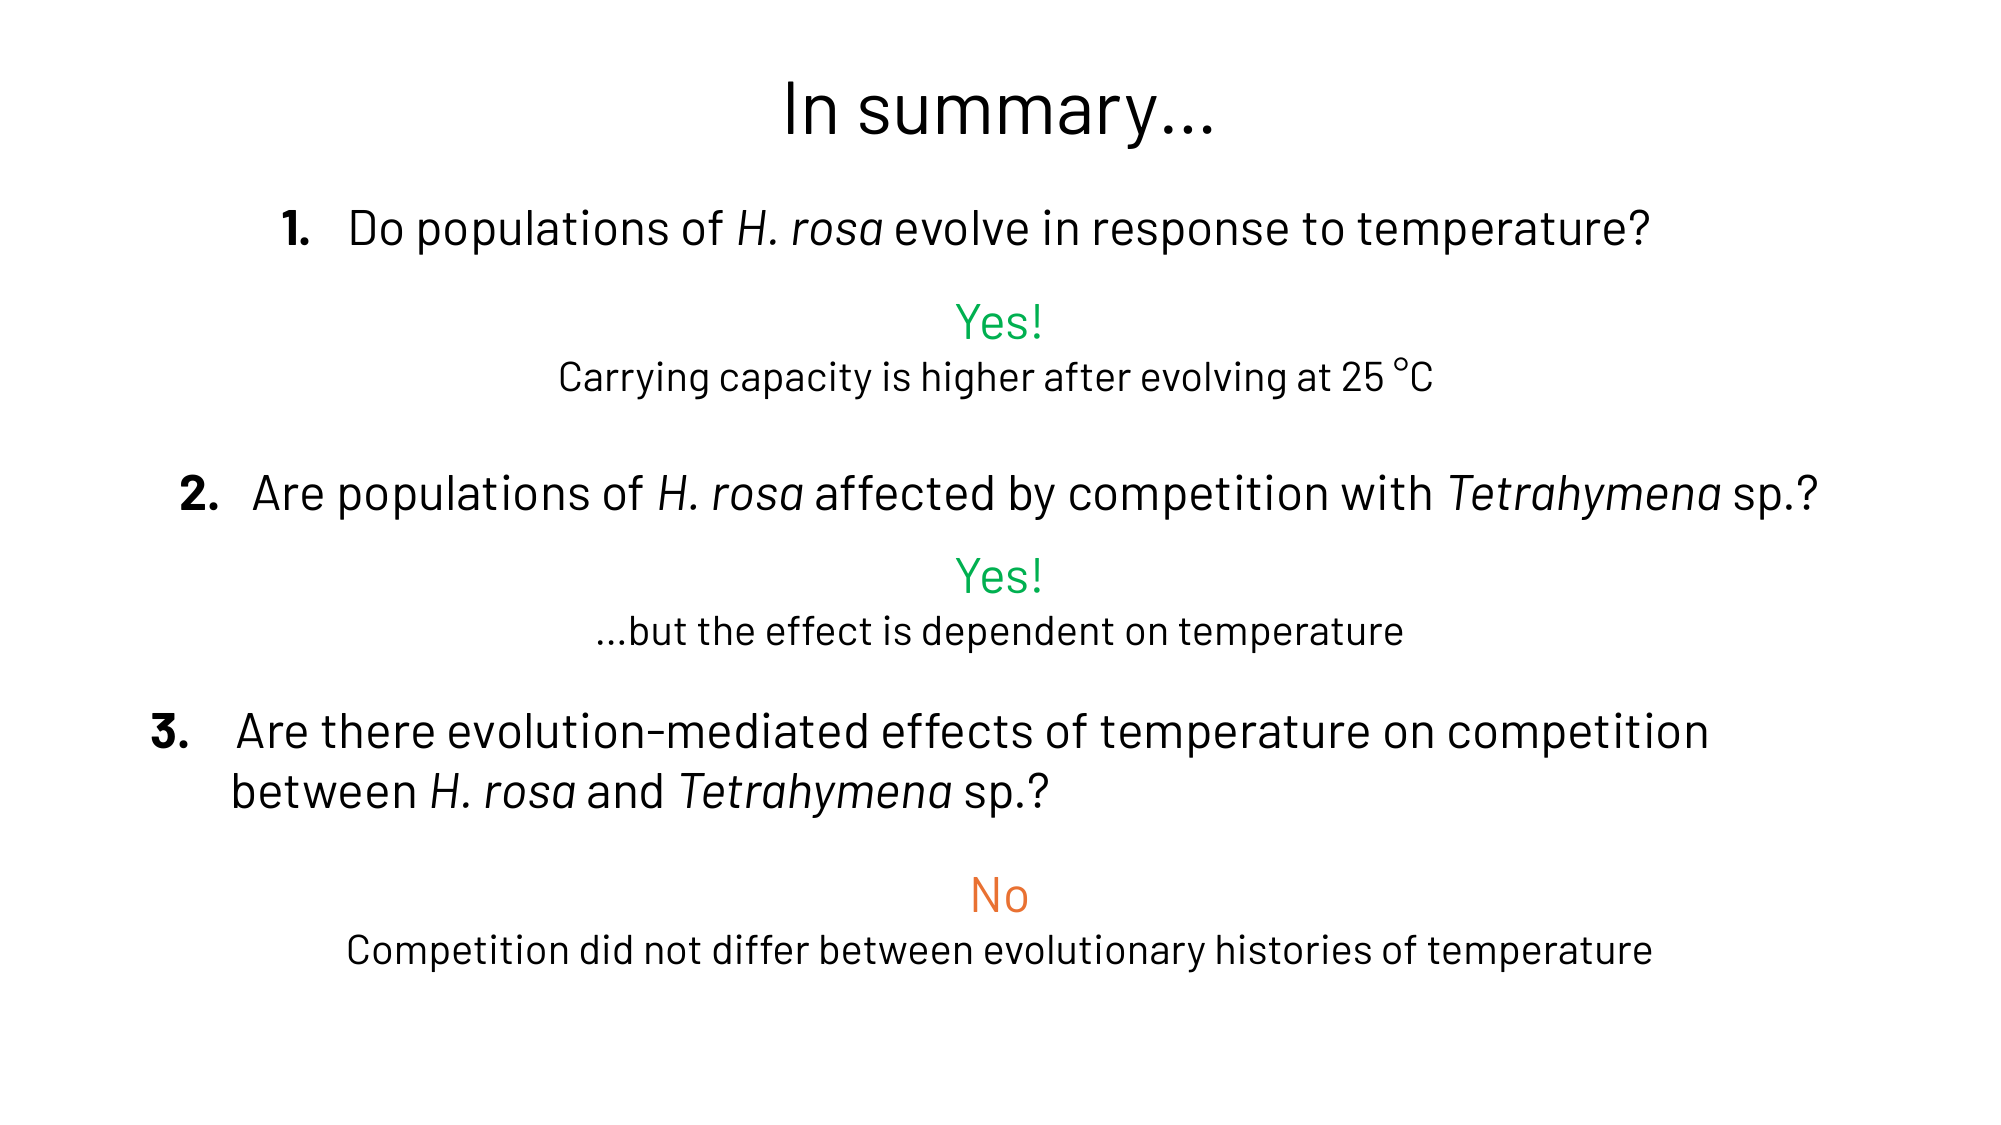

In summary…
 Do populations of H. rosa evolve in response to temperature?
Yes!
Carrying capacity is higher after evolving at 25 °C
2.   Are populations of H. rosa affected by competition with Tetrahymena sp.?
Yes!
…but the effect is dependent on temperature
 Are there evolution-mediated effects of temperature on competition
        between H. rosa and Tetrahymena sp.?
No
Competition did not differ between evolutionary histories of temperature